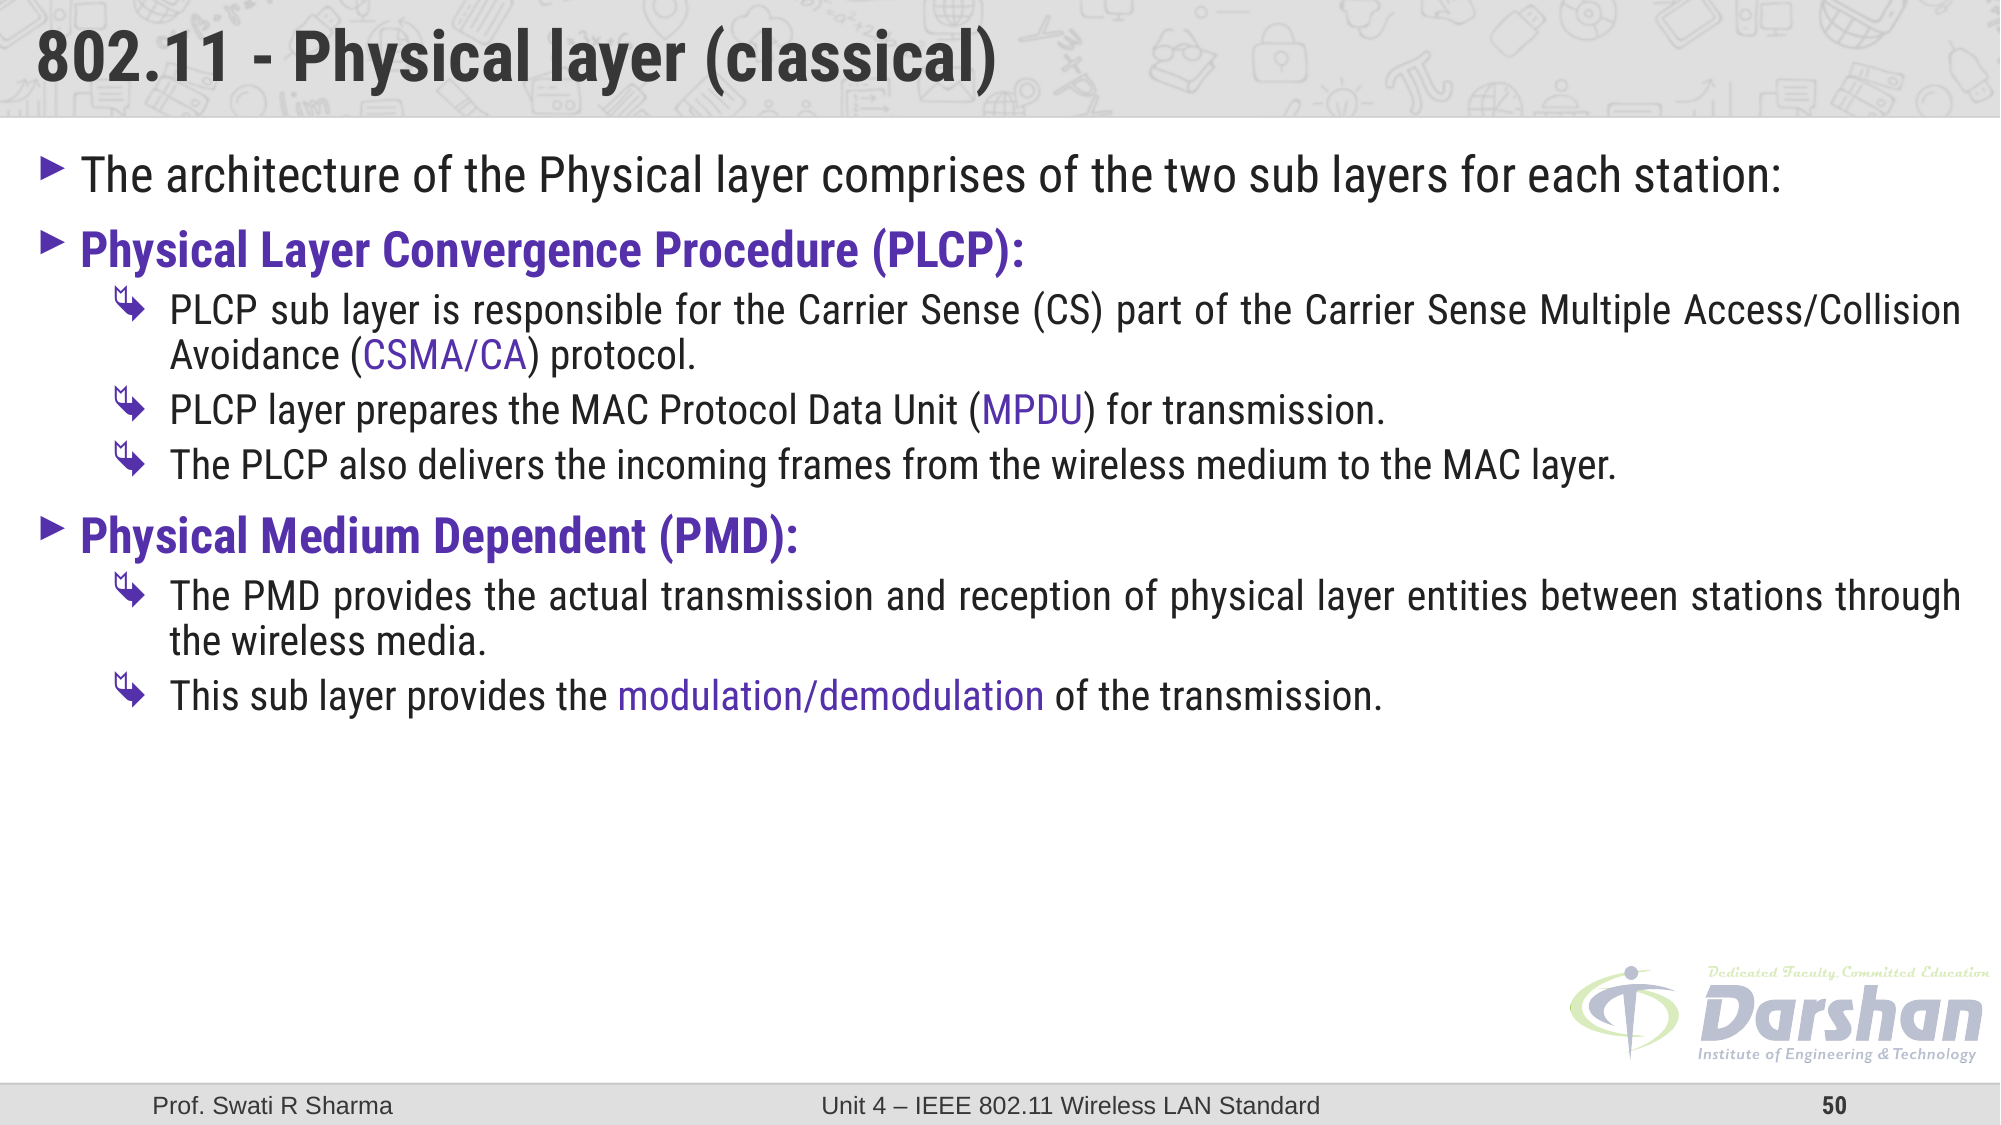

# 802.11 - Physical layer (classical)
The architecture of the Physical layer comprises of the two sub layers for each station:
Physical Layer Convergence Procedure (PLCP):
PLCP sub layer is responsible for the Carrier Sense (CS) part of the Carrier Sense Multiple Access/Collision Avoidance (CSMA/CA) protocol.
PLCP layer prepares the MAC Protocol Data Unit (MPDU) for transmission.
The PLCP also delivers the incoming frames from the wireless medium to the MAC layer.
Physical Medium Dependent (PMD):
The PMD provides the actual transmission and reception of physical layer entities between stations through the wireless media.
This sub layer provides the modulation/demodulation of the transmission.